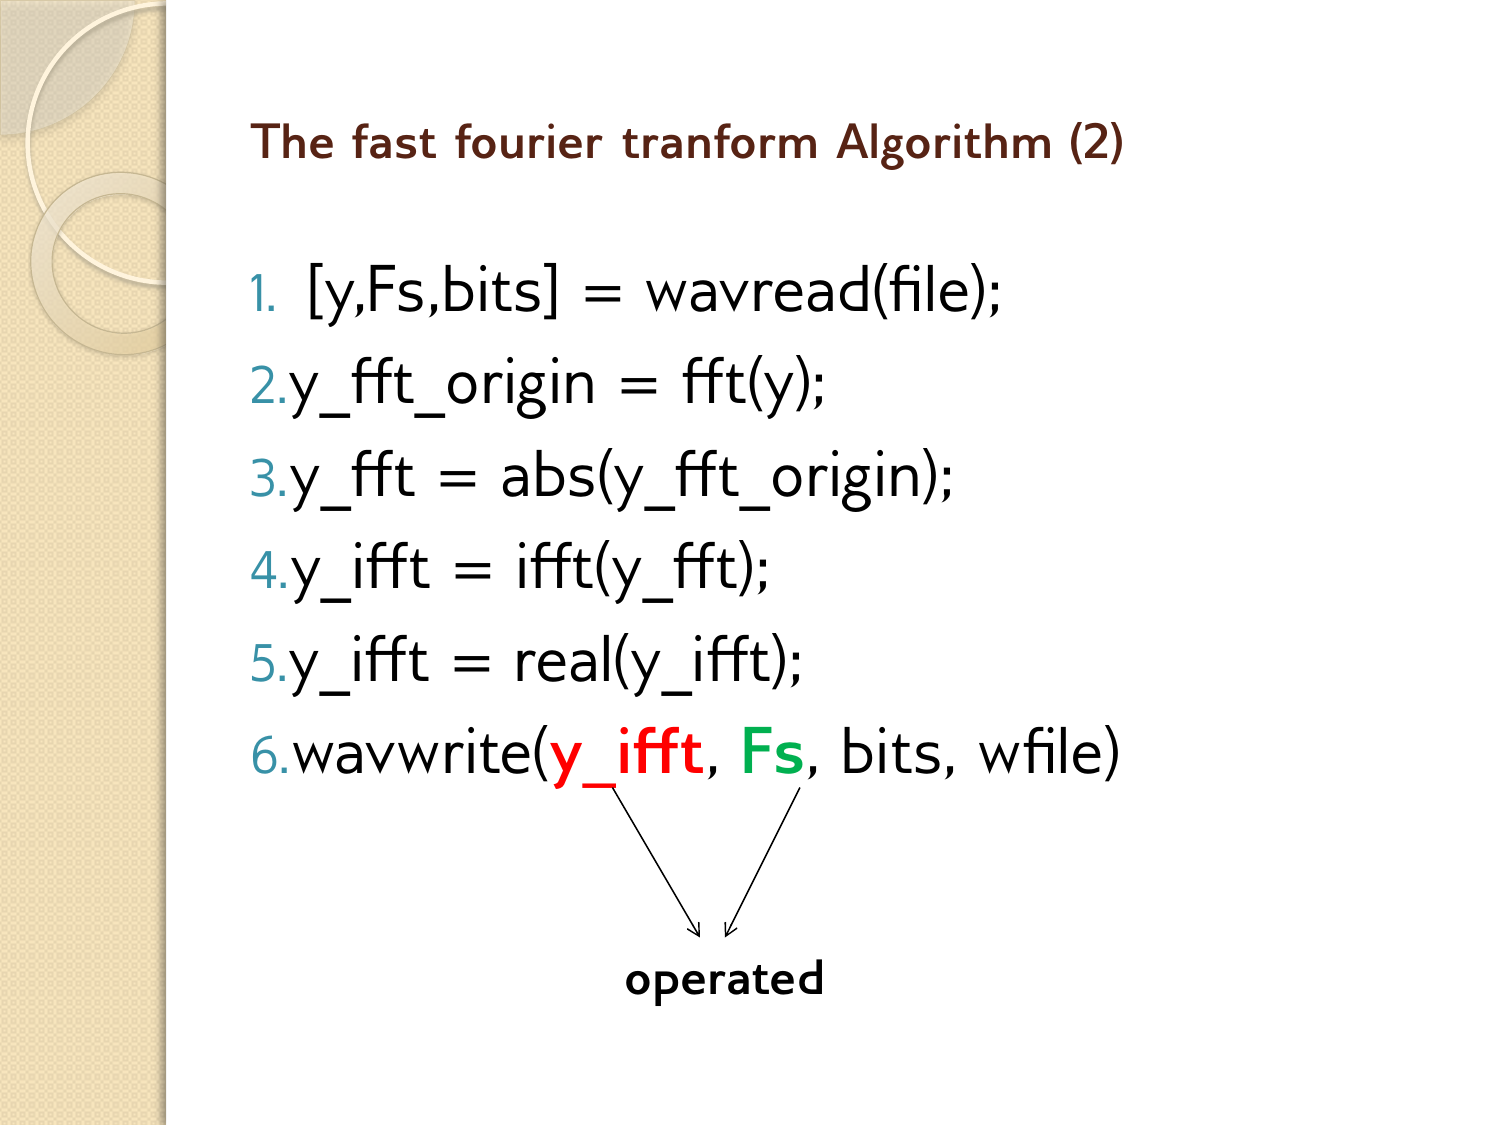

# The fast fourier tranform Algorithm (2)
[y,Fs,bits] = wavread(file);
y_fft_origin = fft(y);
y_fft = abs(y_fft_origin);
y_ifft = ifft(y_fft);
y_ifft = real(y_ifft);
wavwrite(y_ifft, Fs, bits, wfile)

operated